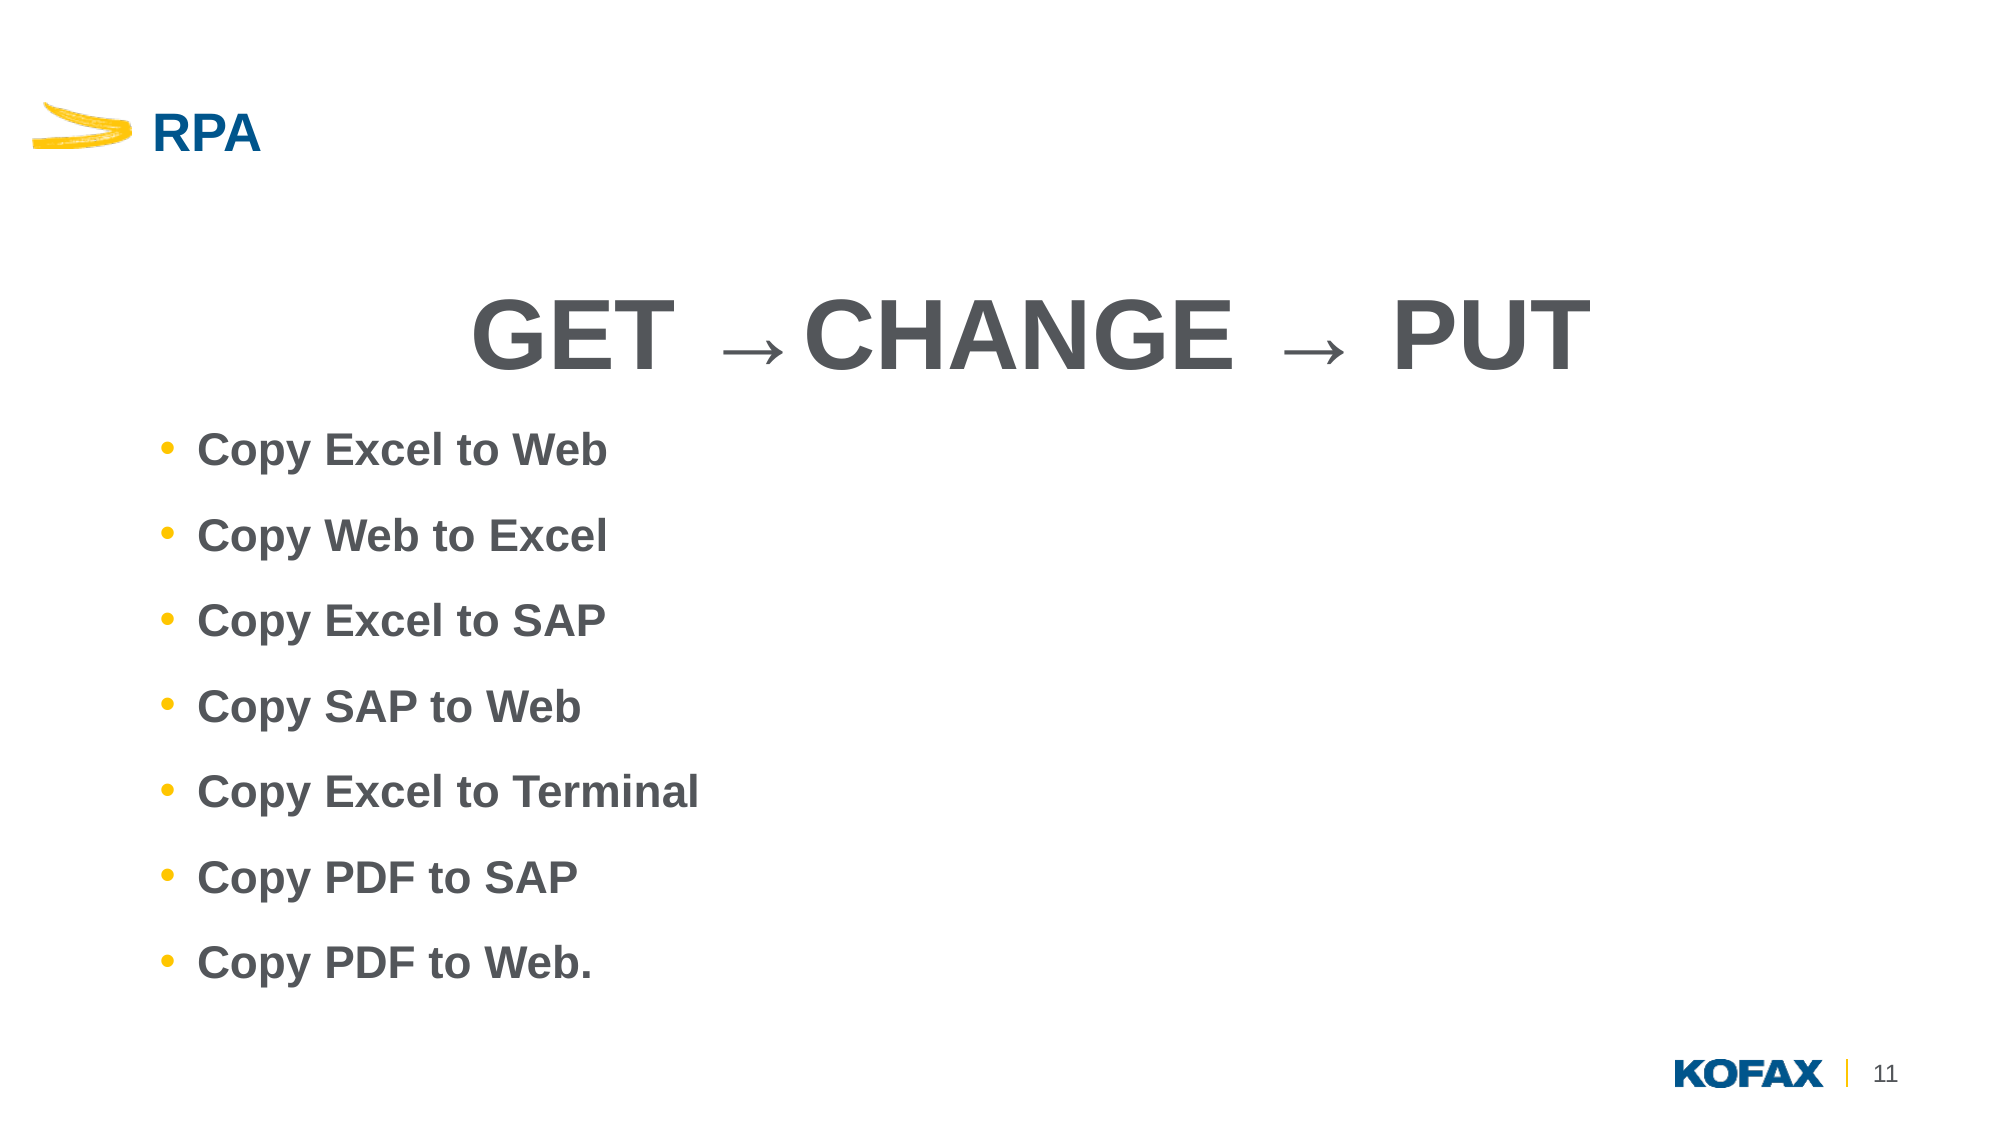

# RPA
GET →CHANGE → PUT
Copy Excel to Web
Copy Web to Excel
Copy Excel to SAP
Copy SAP to Web
Copy Excel to Terminal
Copy PDF to SAP
Copy PDF to Web.
11